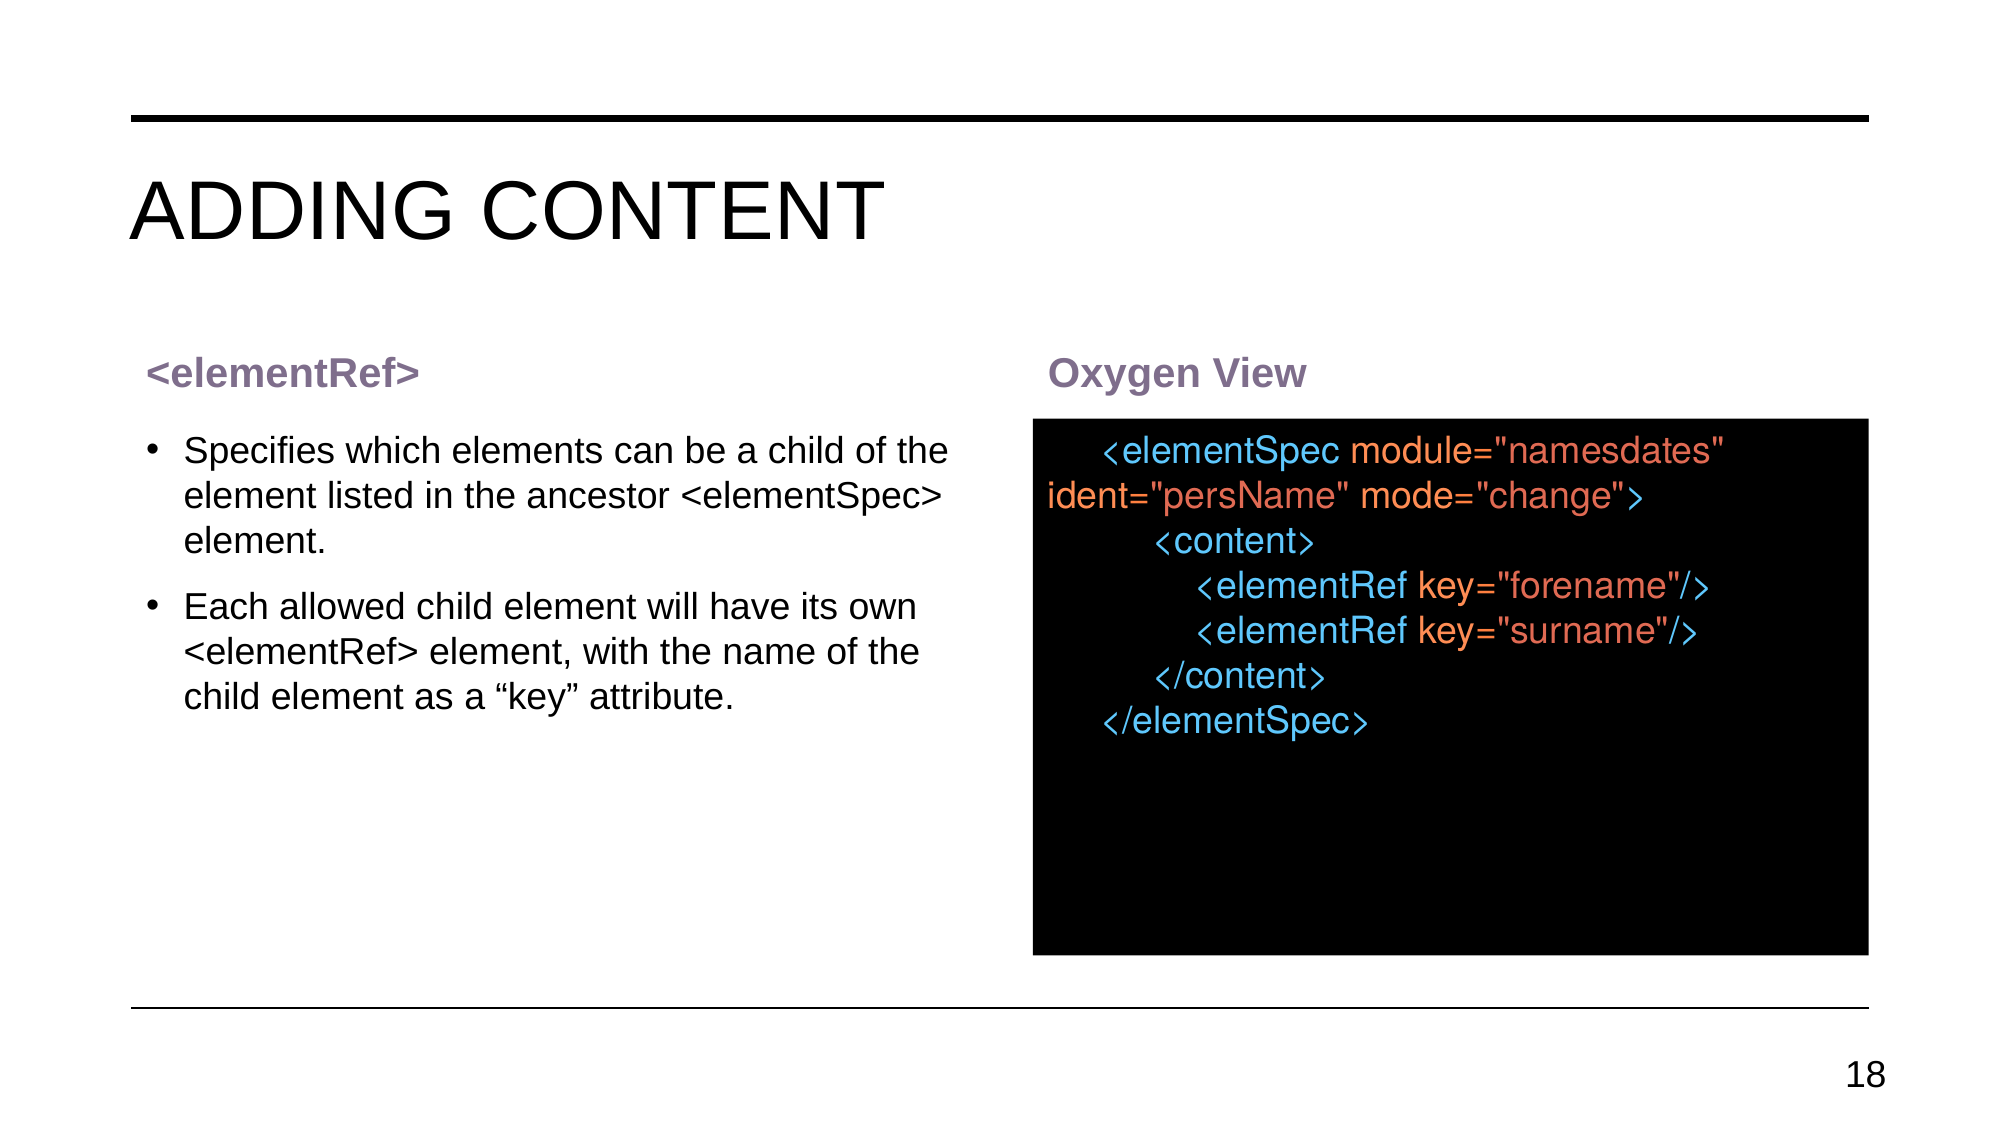

# Adding Content
<elementRef>
Oxygen View
Specifies which elements can be a child of the element listed in the ancestor <elementSpec> element.
Each allowed child element will have its own <elementRef> element, with the name of the child element as a “key” attribute.
     <elementSpec module="namesdates" ident="persName" mode="change">
          <content>
              <elementRef key="forename"/>
              <elementRef key="surname"/>
          </content>
     </elementSpec>

18